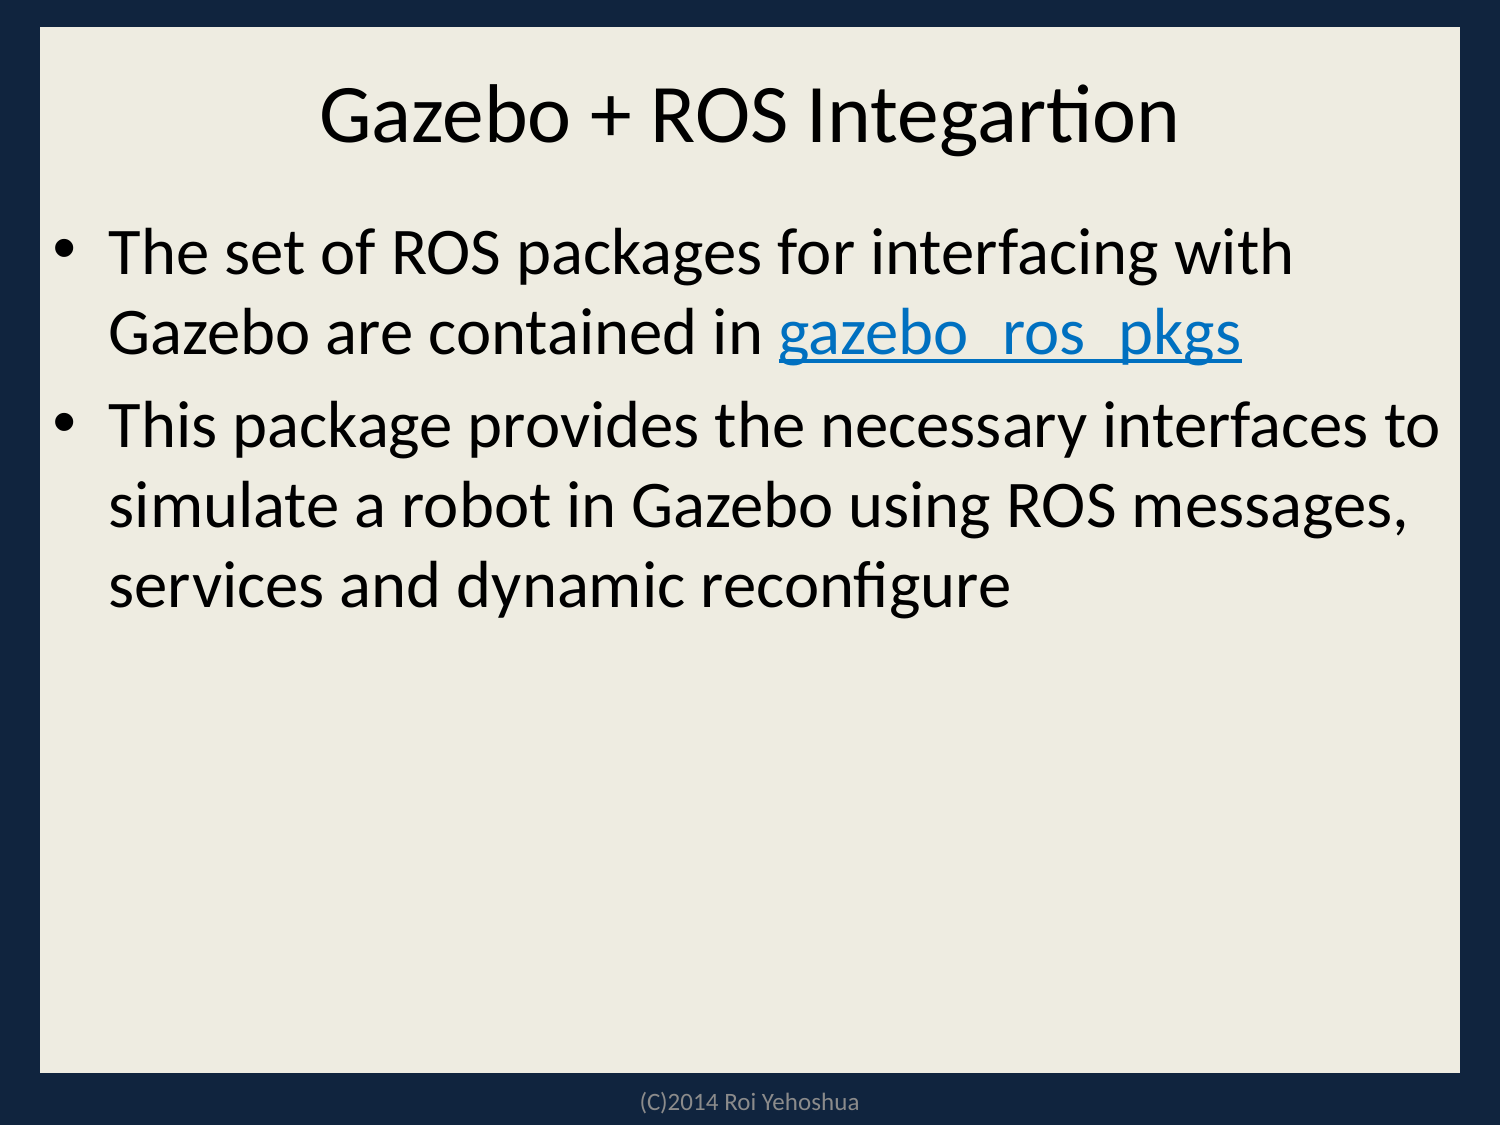

# Gazebo + ROS Integartion
The set of ROS packages for interfacing with Gazebo are contained in gazebo_ros_pkgs
This package provides the necessary interfaces to simulate a robot in Gazebo using ROS messages, services and dynamic reconfigure

(C)2014 Roi Yehoshua